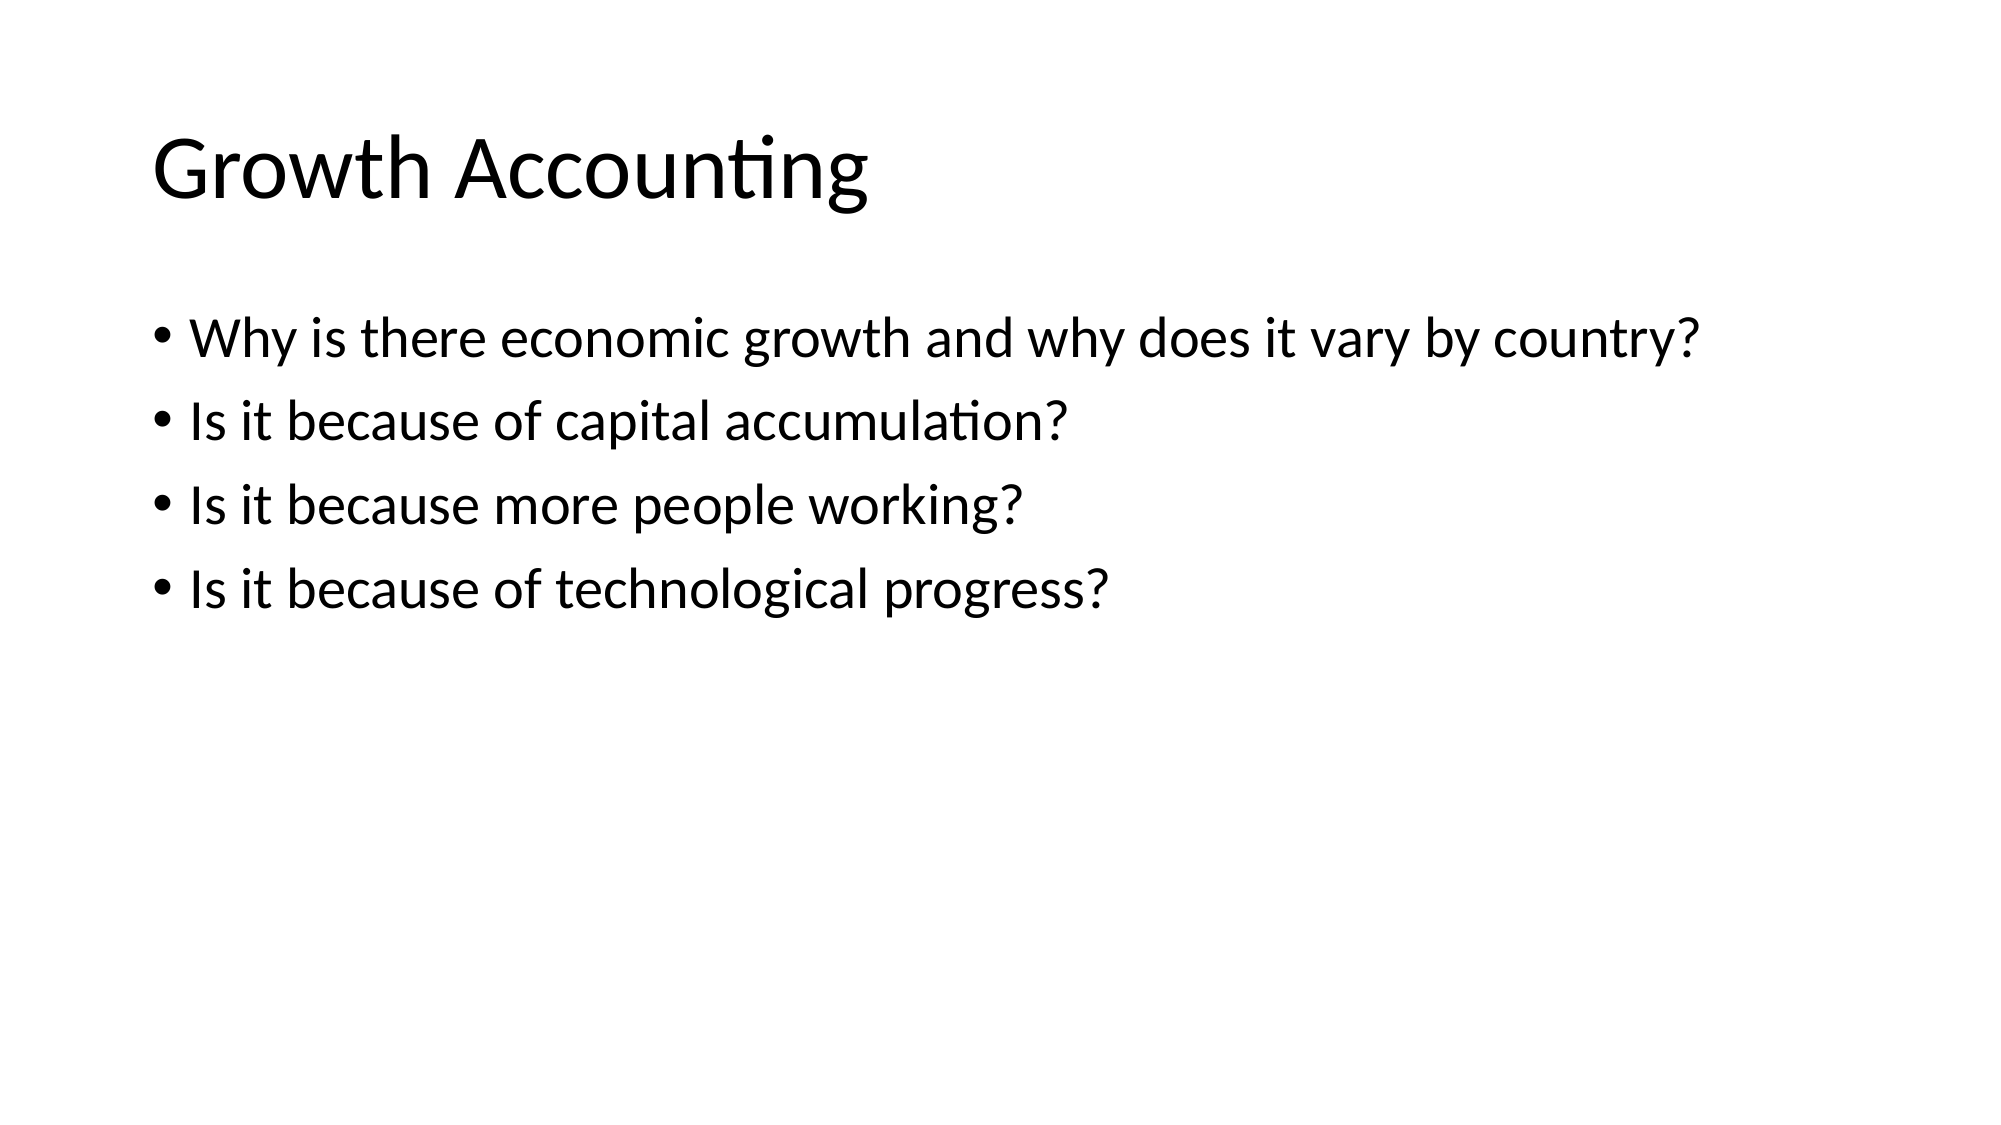

# Growth Accounting
Why is there economic growth and why does it vary by country?
Is it because of capital accumulation?
Is it because more people working?
Is it because of technological progress?